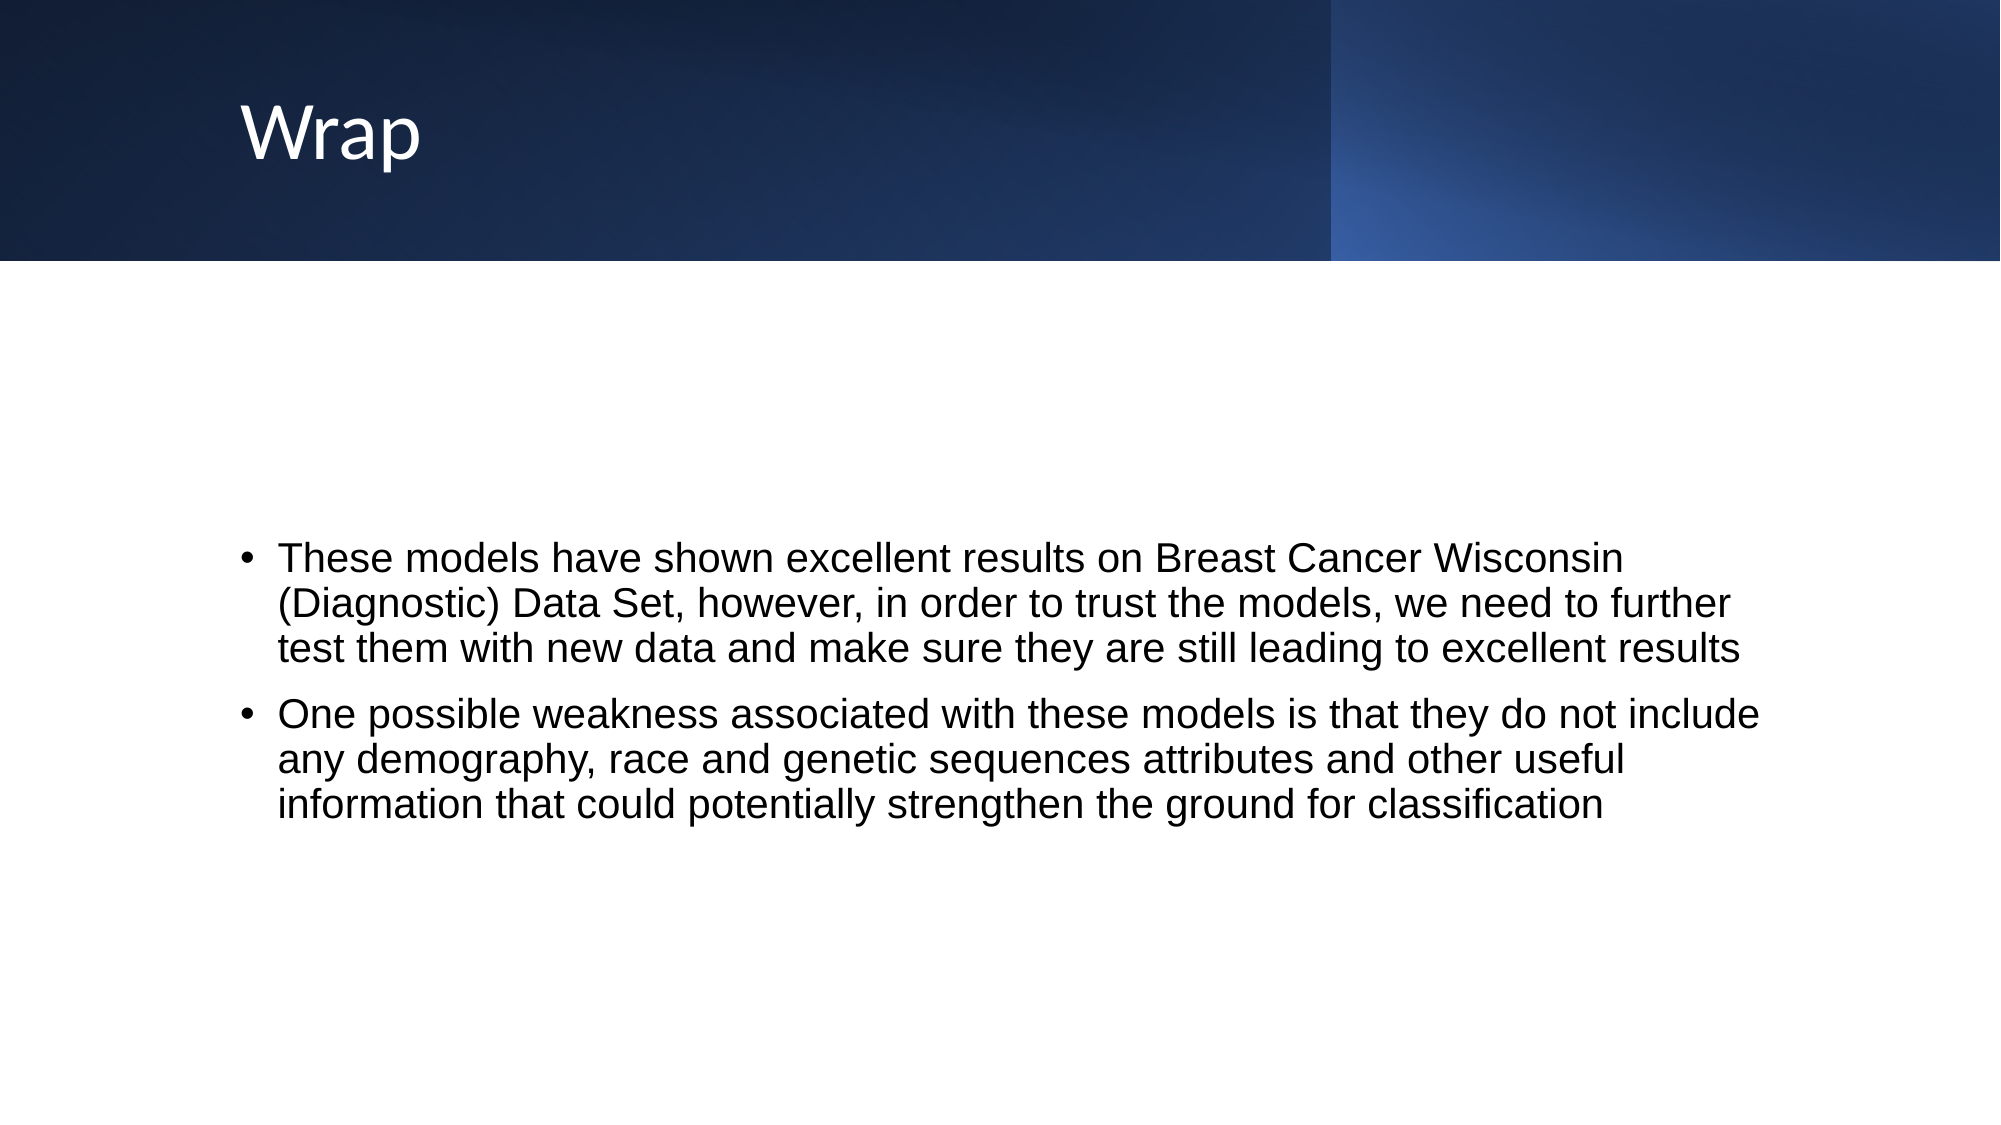

# Wrap
These models have shown excellent results on Breast Cancer Wisconsin (Diagnostic) Data Set, however, in order to trust the models, we need to further test them with new data and make sure they are still leading to excellent results
One possible weakness associated with these models is that they do not include any demography, race and genetic sequences attributes and other useful information that could potentially strengthen the ground for classification